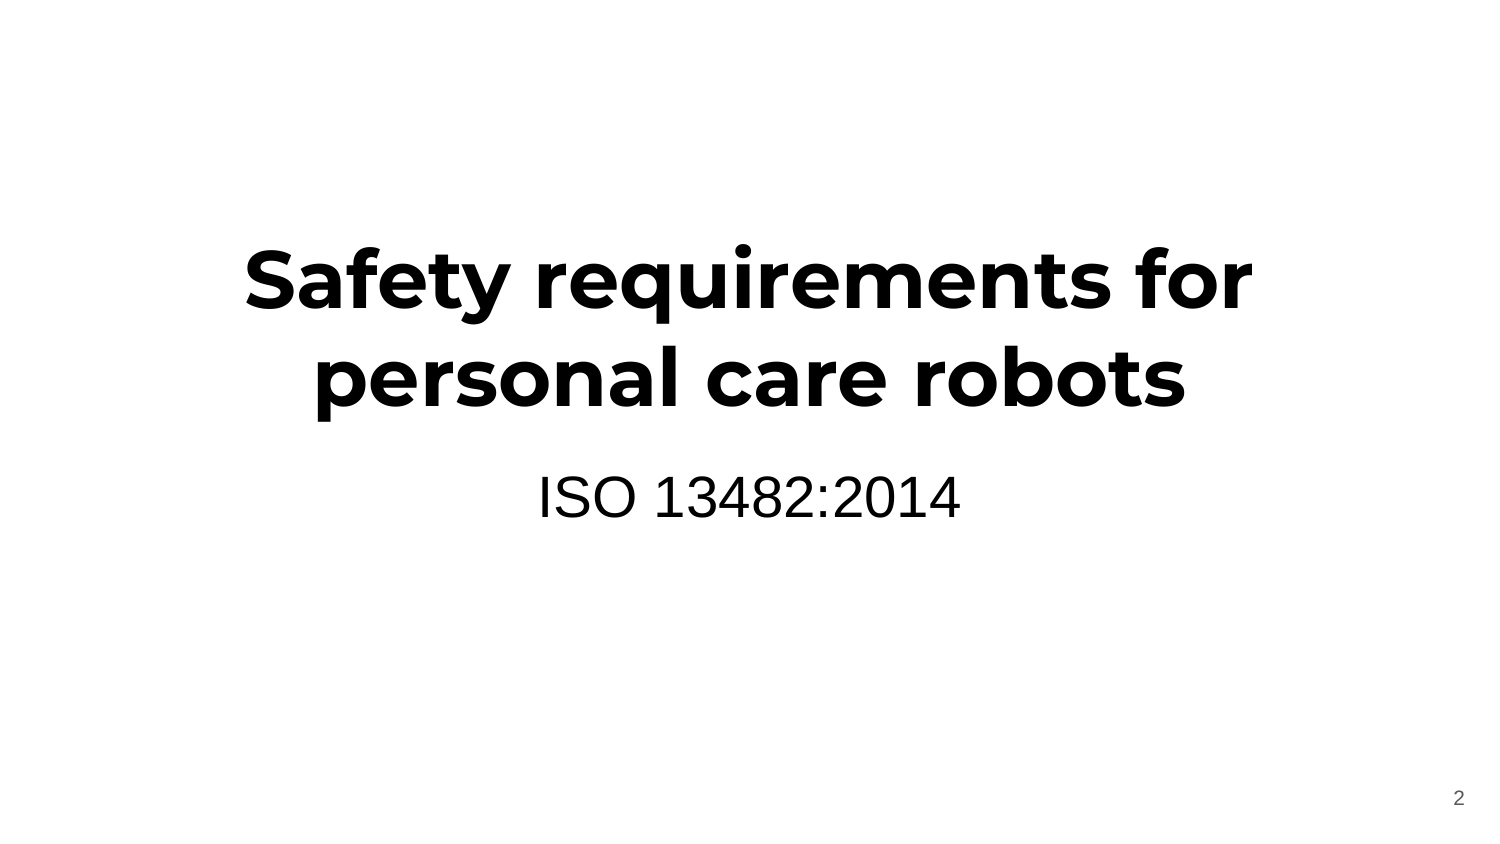

# Safety requirements for personal care robots
ISO 13482:2014
2